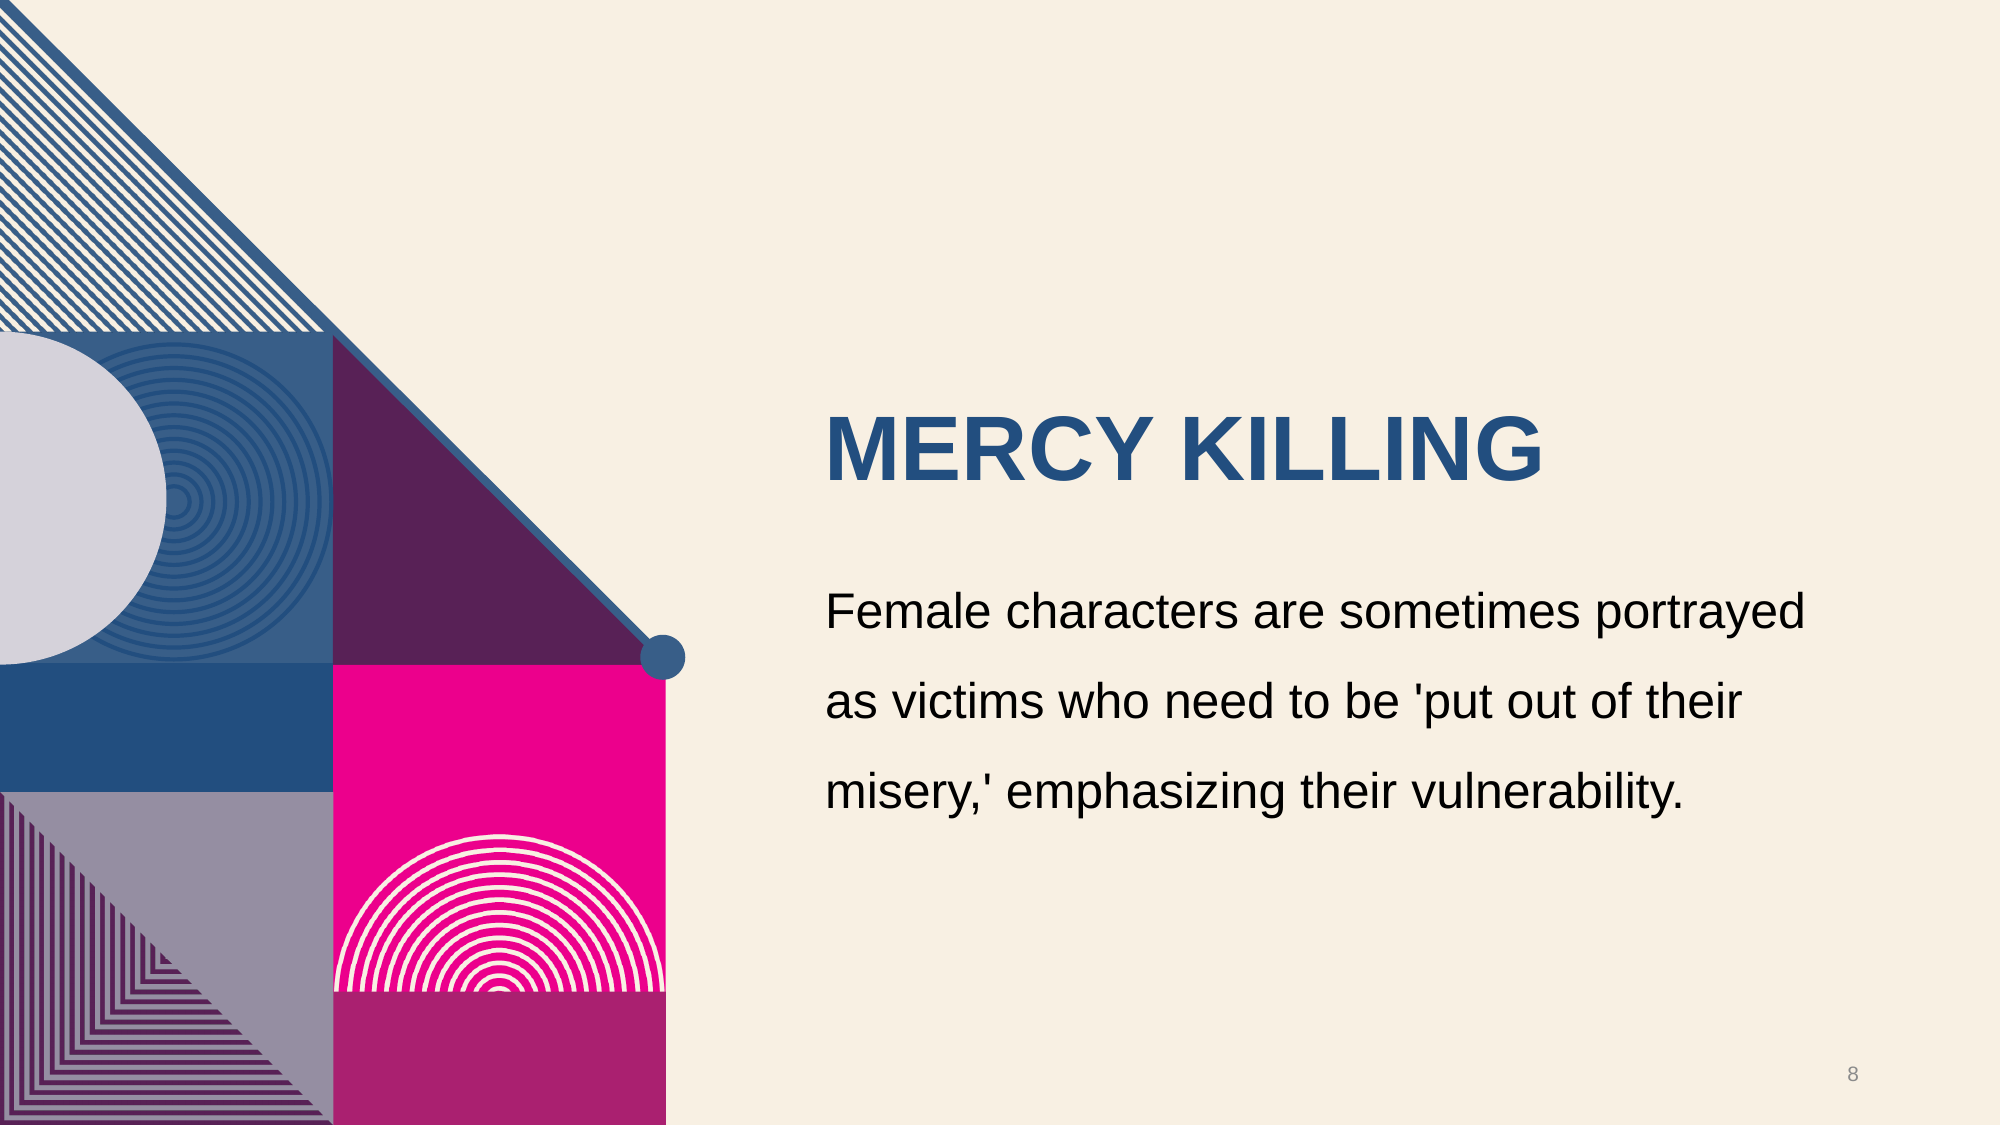

# Mercy Killing
Female characters are sometimes portrayed as victims who need to be 'put out of their misery,' emphasizing their vulnerability.
8